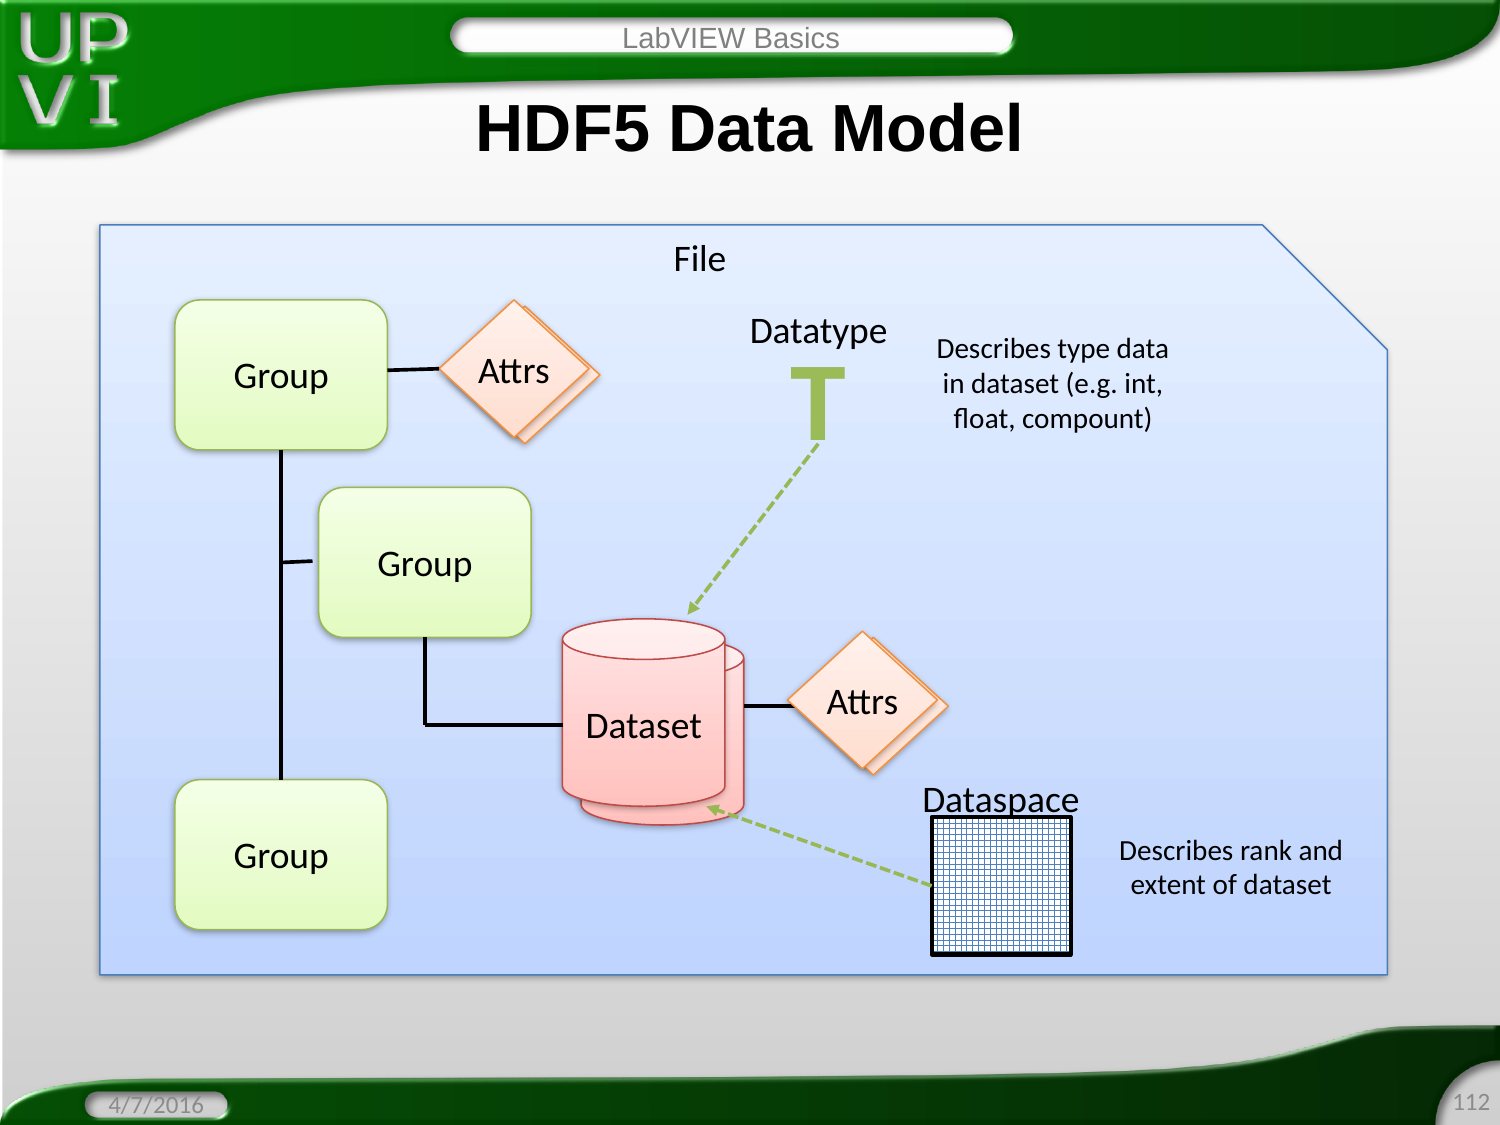

LabVIEW Basics
# HDF5 Data Model

File
Datatype
T

Group
Attrs
Attrs
Describes type data in dataset (e.g. int, float, compount)

Group

Dataset
Attrs
Attrs

Dataset
Dataspace

Group
Describes rank and extent of dataset
112
4/7/2016